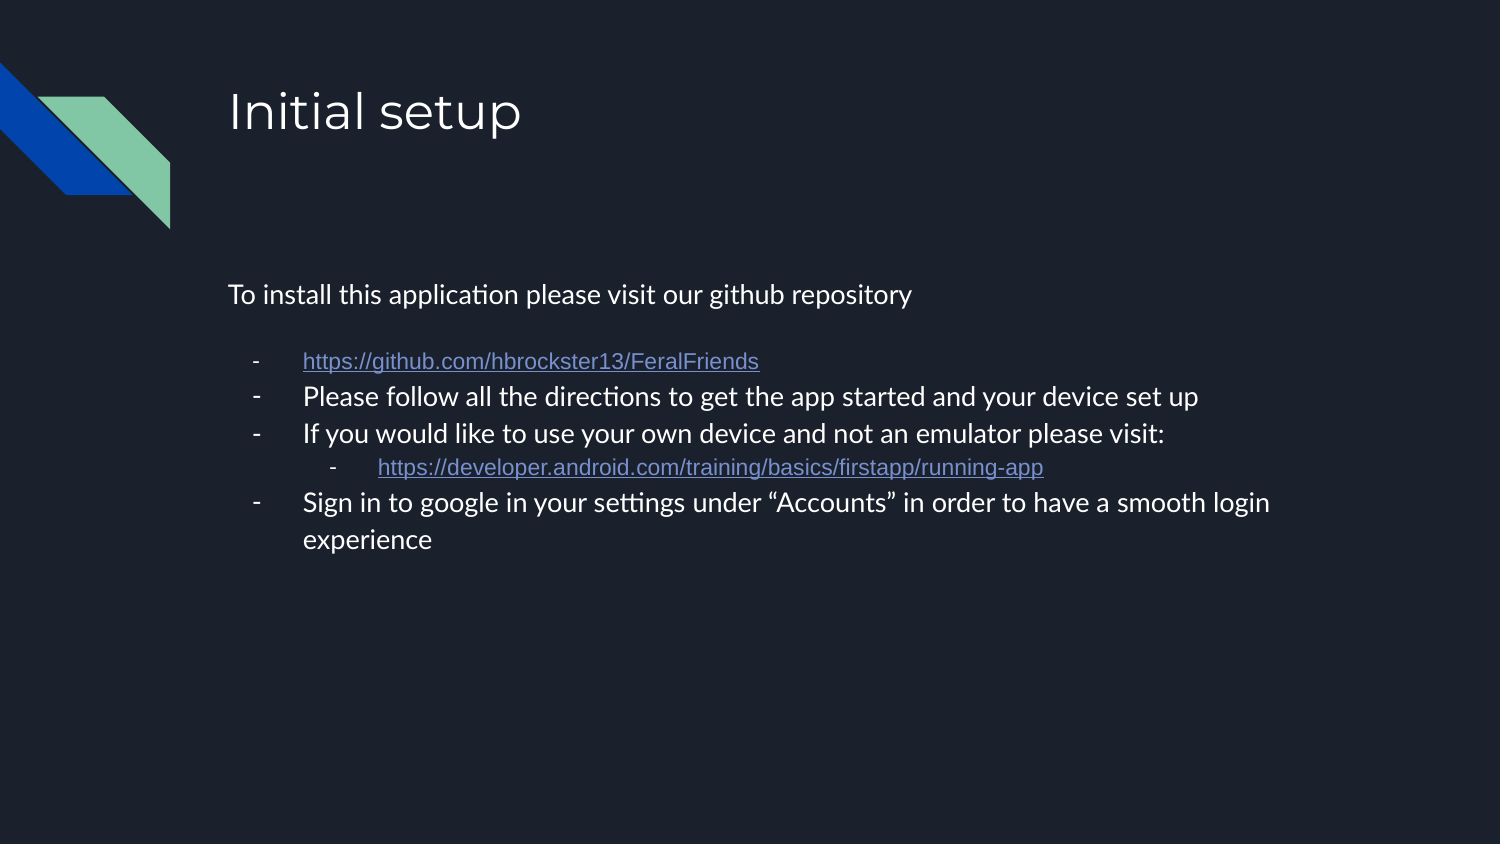

# Initial setup
To install this application please visit our github repository
https://github.com/hbrockster13/FeralFriends
Please follow all the directions to get the app started and your device set up
If you would like to use your own device and not an emulator please visit:
https://developer.android.com/training/basics/firstapp/running-app
Sign in to google in your settings under “Accounts” in order to have a smooth login experience